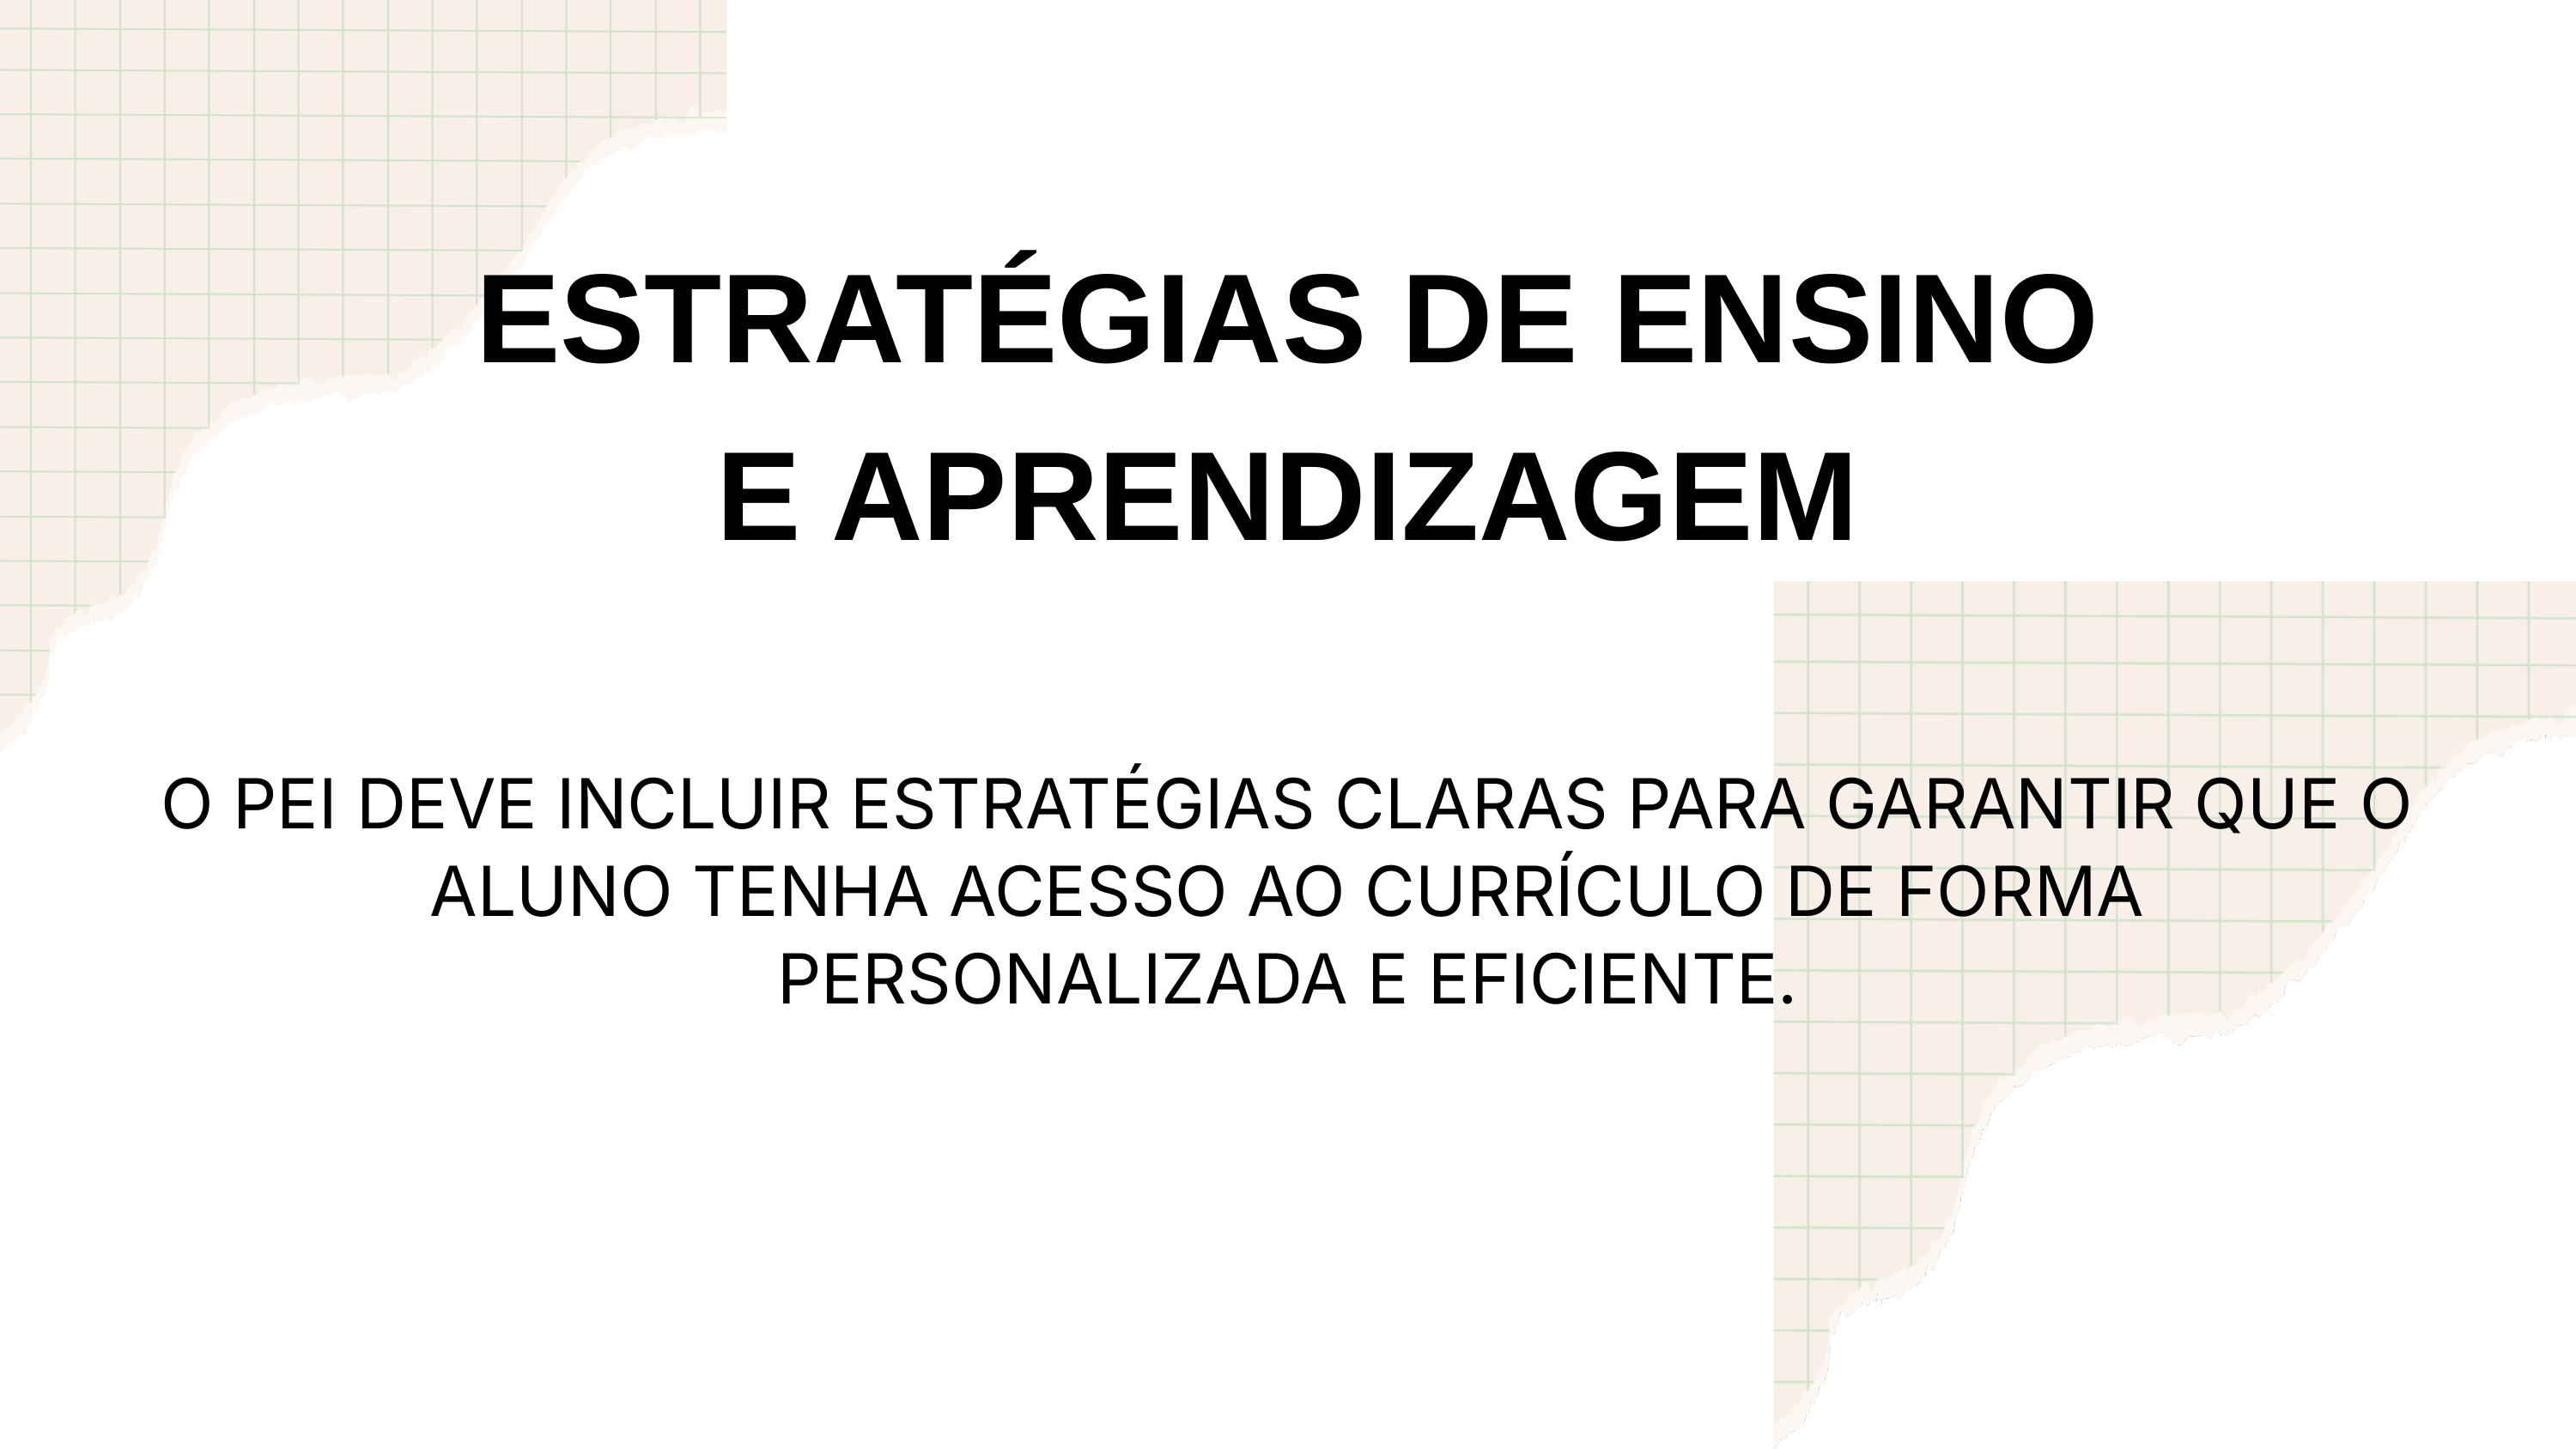

ESTRATÉGIAS DE ENSINO E APRENDIZAGEM

O PEI DEVE INCLUIR ESTRATÉGIAS CLARAS PARA GARANTIR QUE O ALUNO TENHA ACESSO AO CURRÍCULO DE FORMA PERSONALIZADA E EFICIENTE.